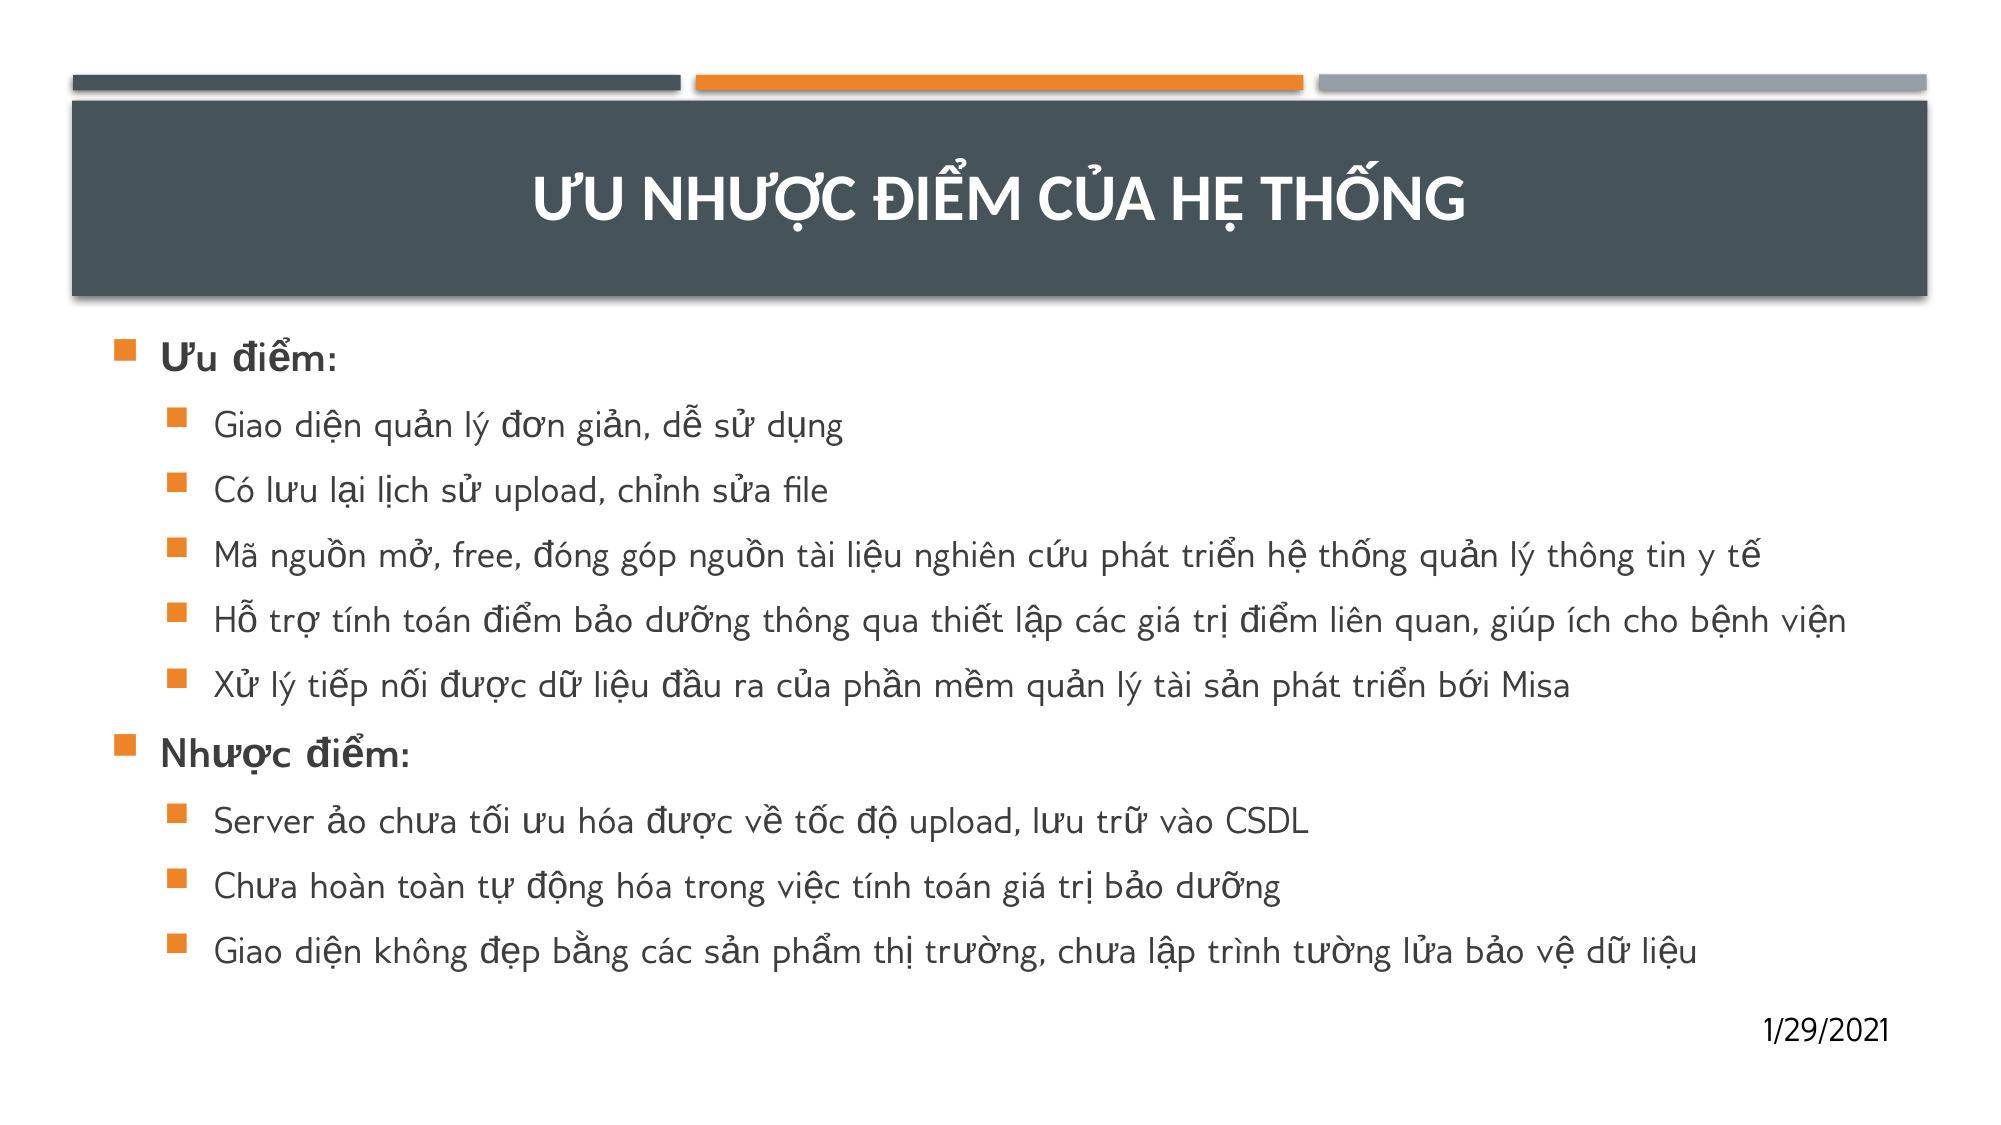

# ƯU NHƯỢC ĐIỂM CỦA HỆ THỐNG
Ưu điểm:
Giao diện quản lý đơn giản, dễ sử dụng
Có lưu lại lịch sử upload, chỉnh sửa file
Mã nguồn mở, free, đóng góp nguồn tài liệu nghiên cứu phát triển hệ thống quản lý thông tin y tế
Hỗ trợ tính toán điểm bảo dưỡng thông qua thiết lập các giá trị điểm liên quan, giúp ích cho bệnh viện
Xử lý tiếp nối được dữ liệu đầu ra của phần mềm quản lý tài sản phát triển bới Misa
Nhược điểm:
Server ảo chưa tối ưu hóa được về tốc độ upload, lưu trữ vào CSDL
Chưa hoàn toàn tự động hóa trong việc tính toán giá trị bảo dưỡng
Giao diện không đẹp bằng các sản phẩm thị trường, chưa lập trình tường lửa bảo vệ dữ liệu
1/29/2021